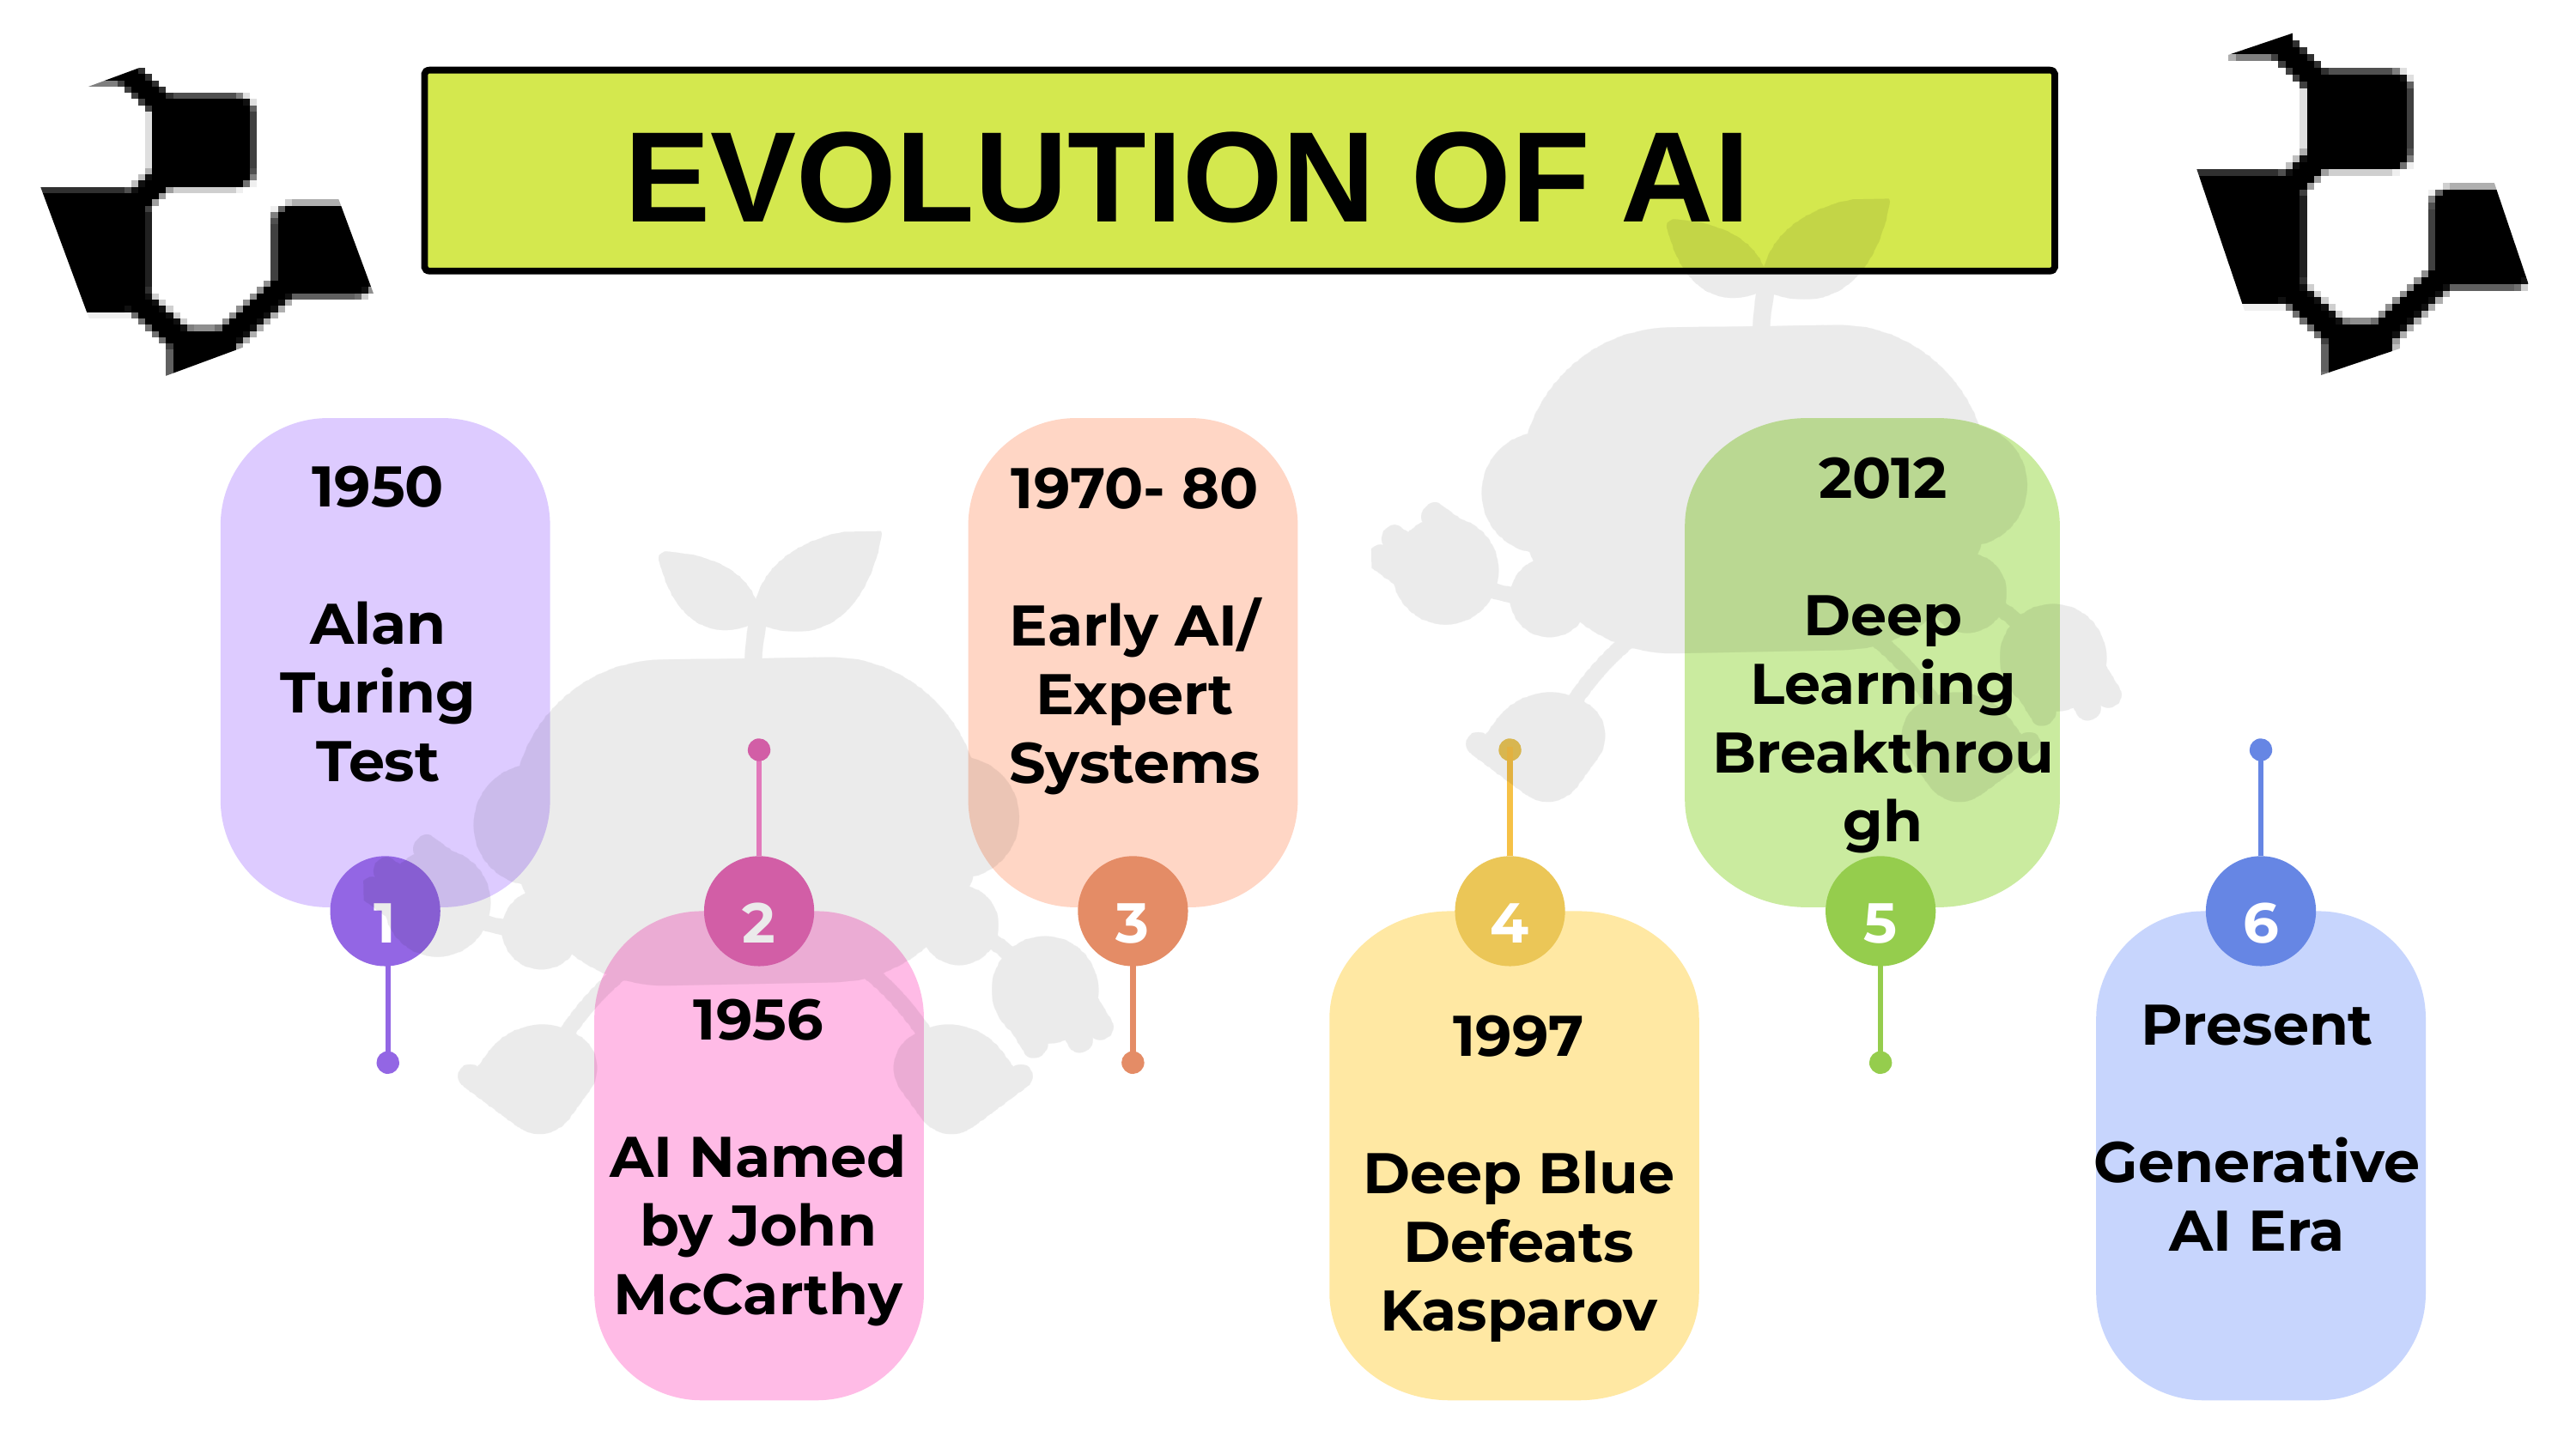

EVOLUTION OF AI

2012
Deep Learning Breakthrough
1950

Alan Turing Test
1970- 80

Early AI/ Expert Systems

1
2
3
4
5
6

1956

AI Named by John McCarthy
Present
Generative AI Era
1997
Deep Blue Defeats Kasparov